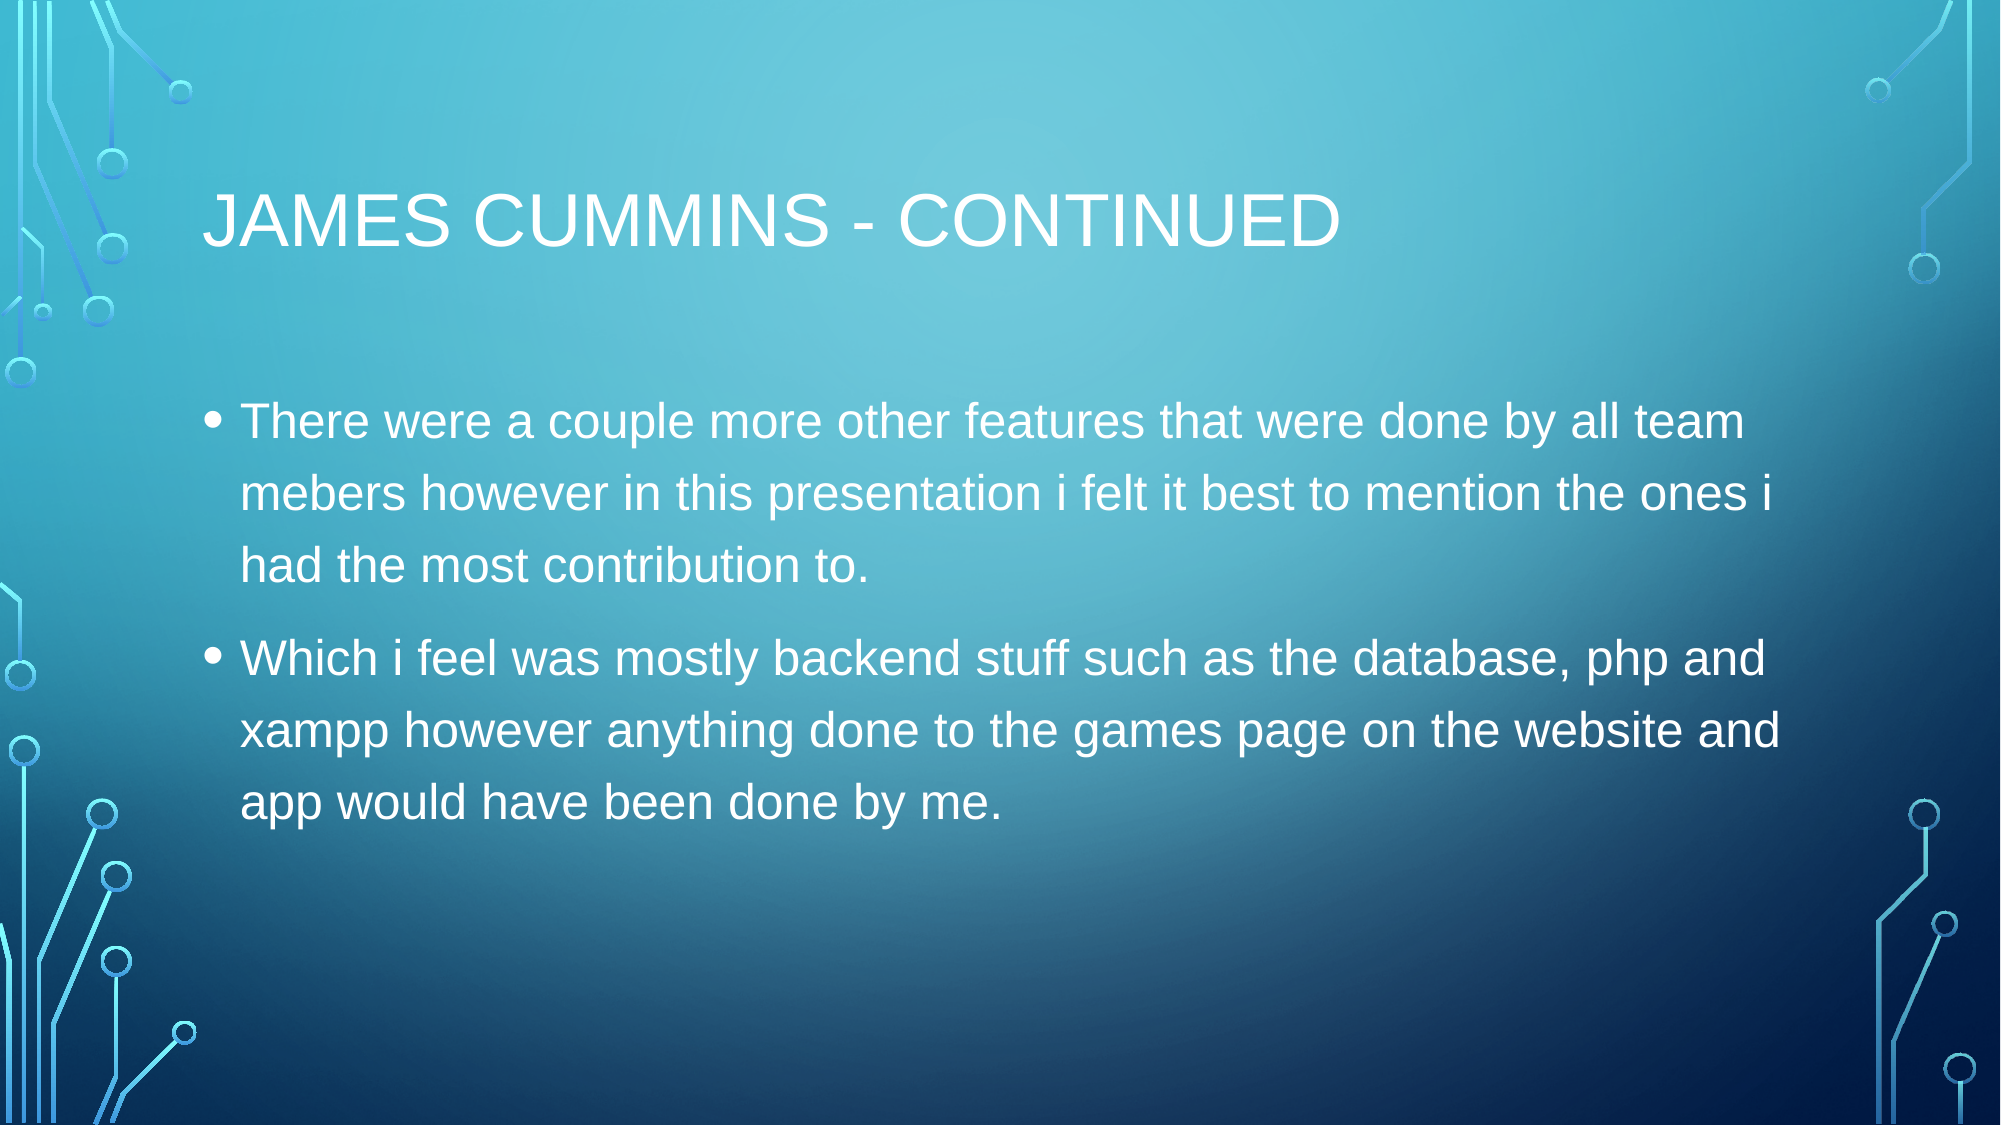

# James Cummins - Continued
There were a couple more other features that were done by all team mebers however in this presentation i felt it best to mention the ones i had the most contribution to.
Which i feel was mostly backend stuff such as the database, php and xampp however anything done to the games page on the website and app would have been done by me.